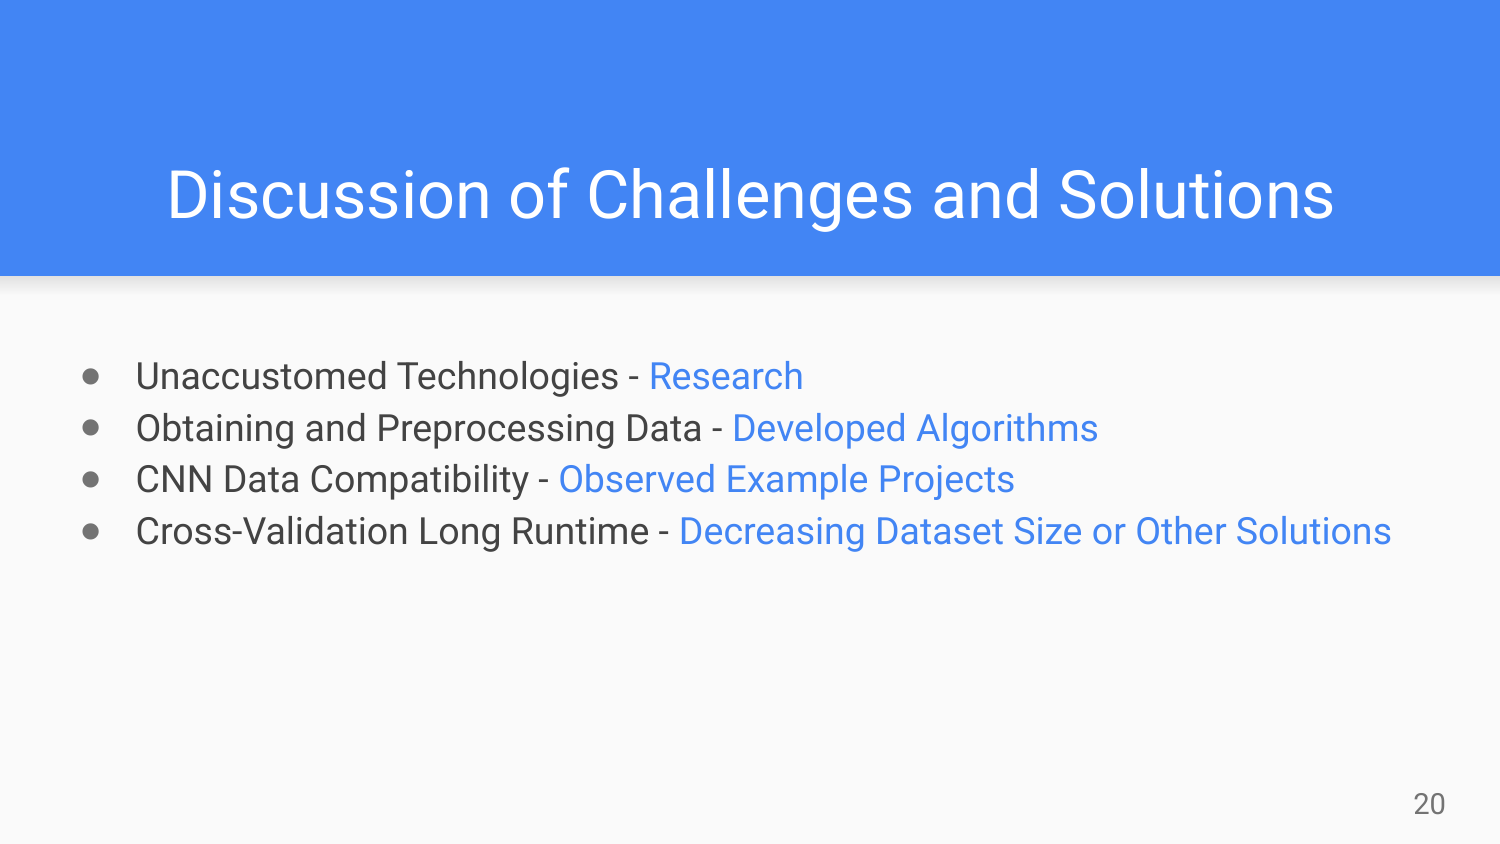

# Discussion of Challenges and Solutions
Unaccustomed Technologies - Research
Obtaining and Preprocessing Data - Developed Algorithms
CNN Data Compatibility - Observed Example Projects
Cross-Validation Long Runtime - Decreasing Dataset Size or Other Solutions

20